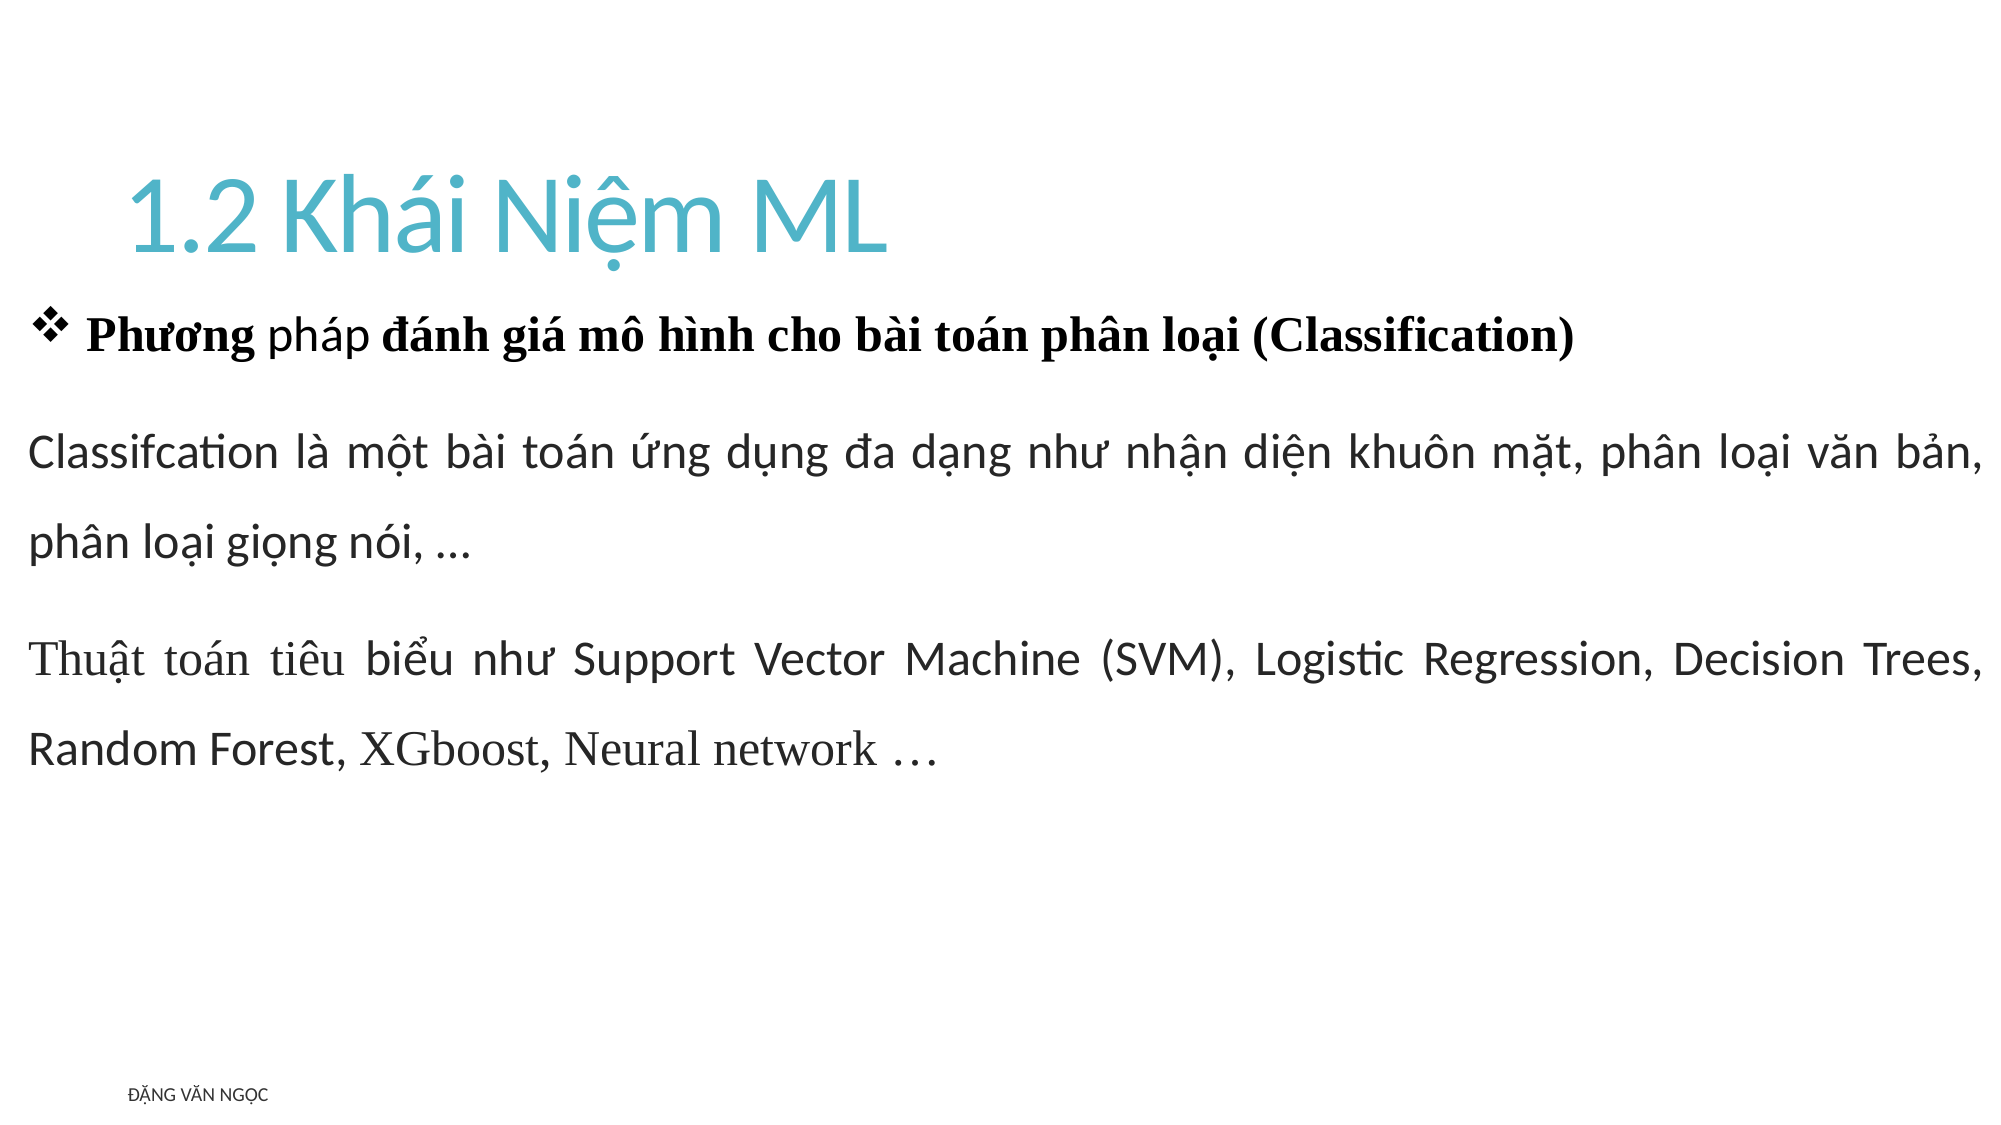

# 1.2 Khái Niệm ML
 Phương pháp đánh giá mô hình cho bài toán phân loại (Classification)
Classifcation là một bài toán ứng dụng đa dạng như nhận diện khuôn mặt, phân loại văn bản, phân loại giọng nói, …
Thuật toán tiêu biểu như Support Vector Machine (SVM), Logistic Regression, Decision Trees, Random Forest, XGboost, Neural network …

Đặng Văn Ngọc